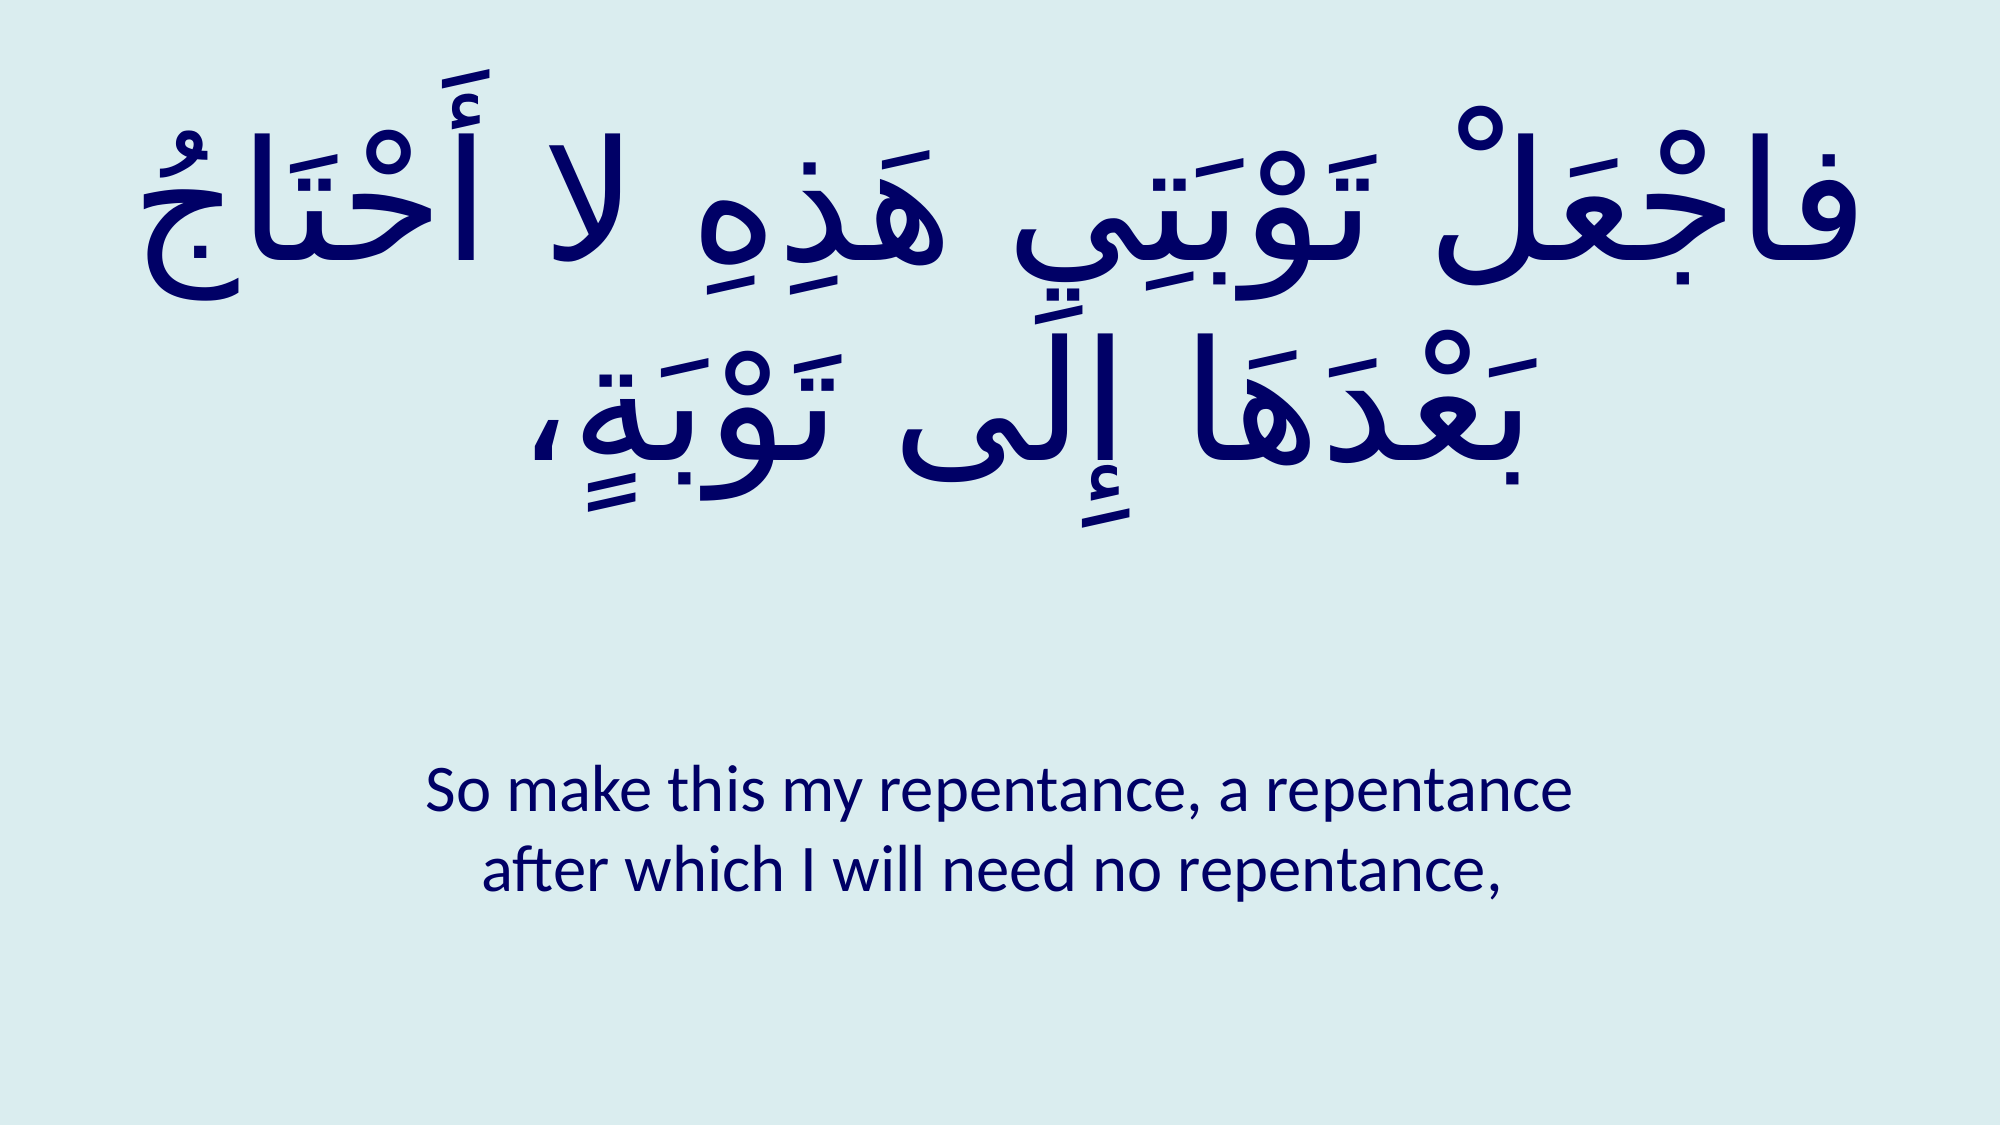

# فاجْعَلْ تَوْبَتِي هَذِهِ لا أَحْتَاجُ بَعْدَهَا إِلَى تَوْبَةٍ،
So make this my repentance, a repentance after which I will need no repentance,